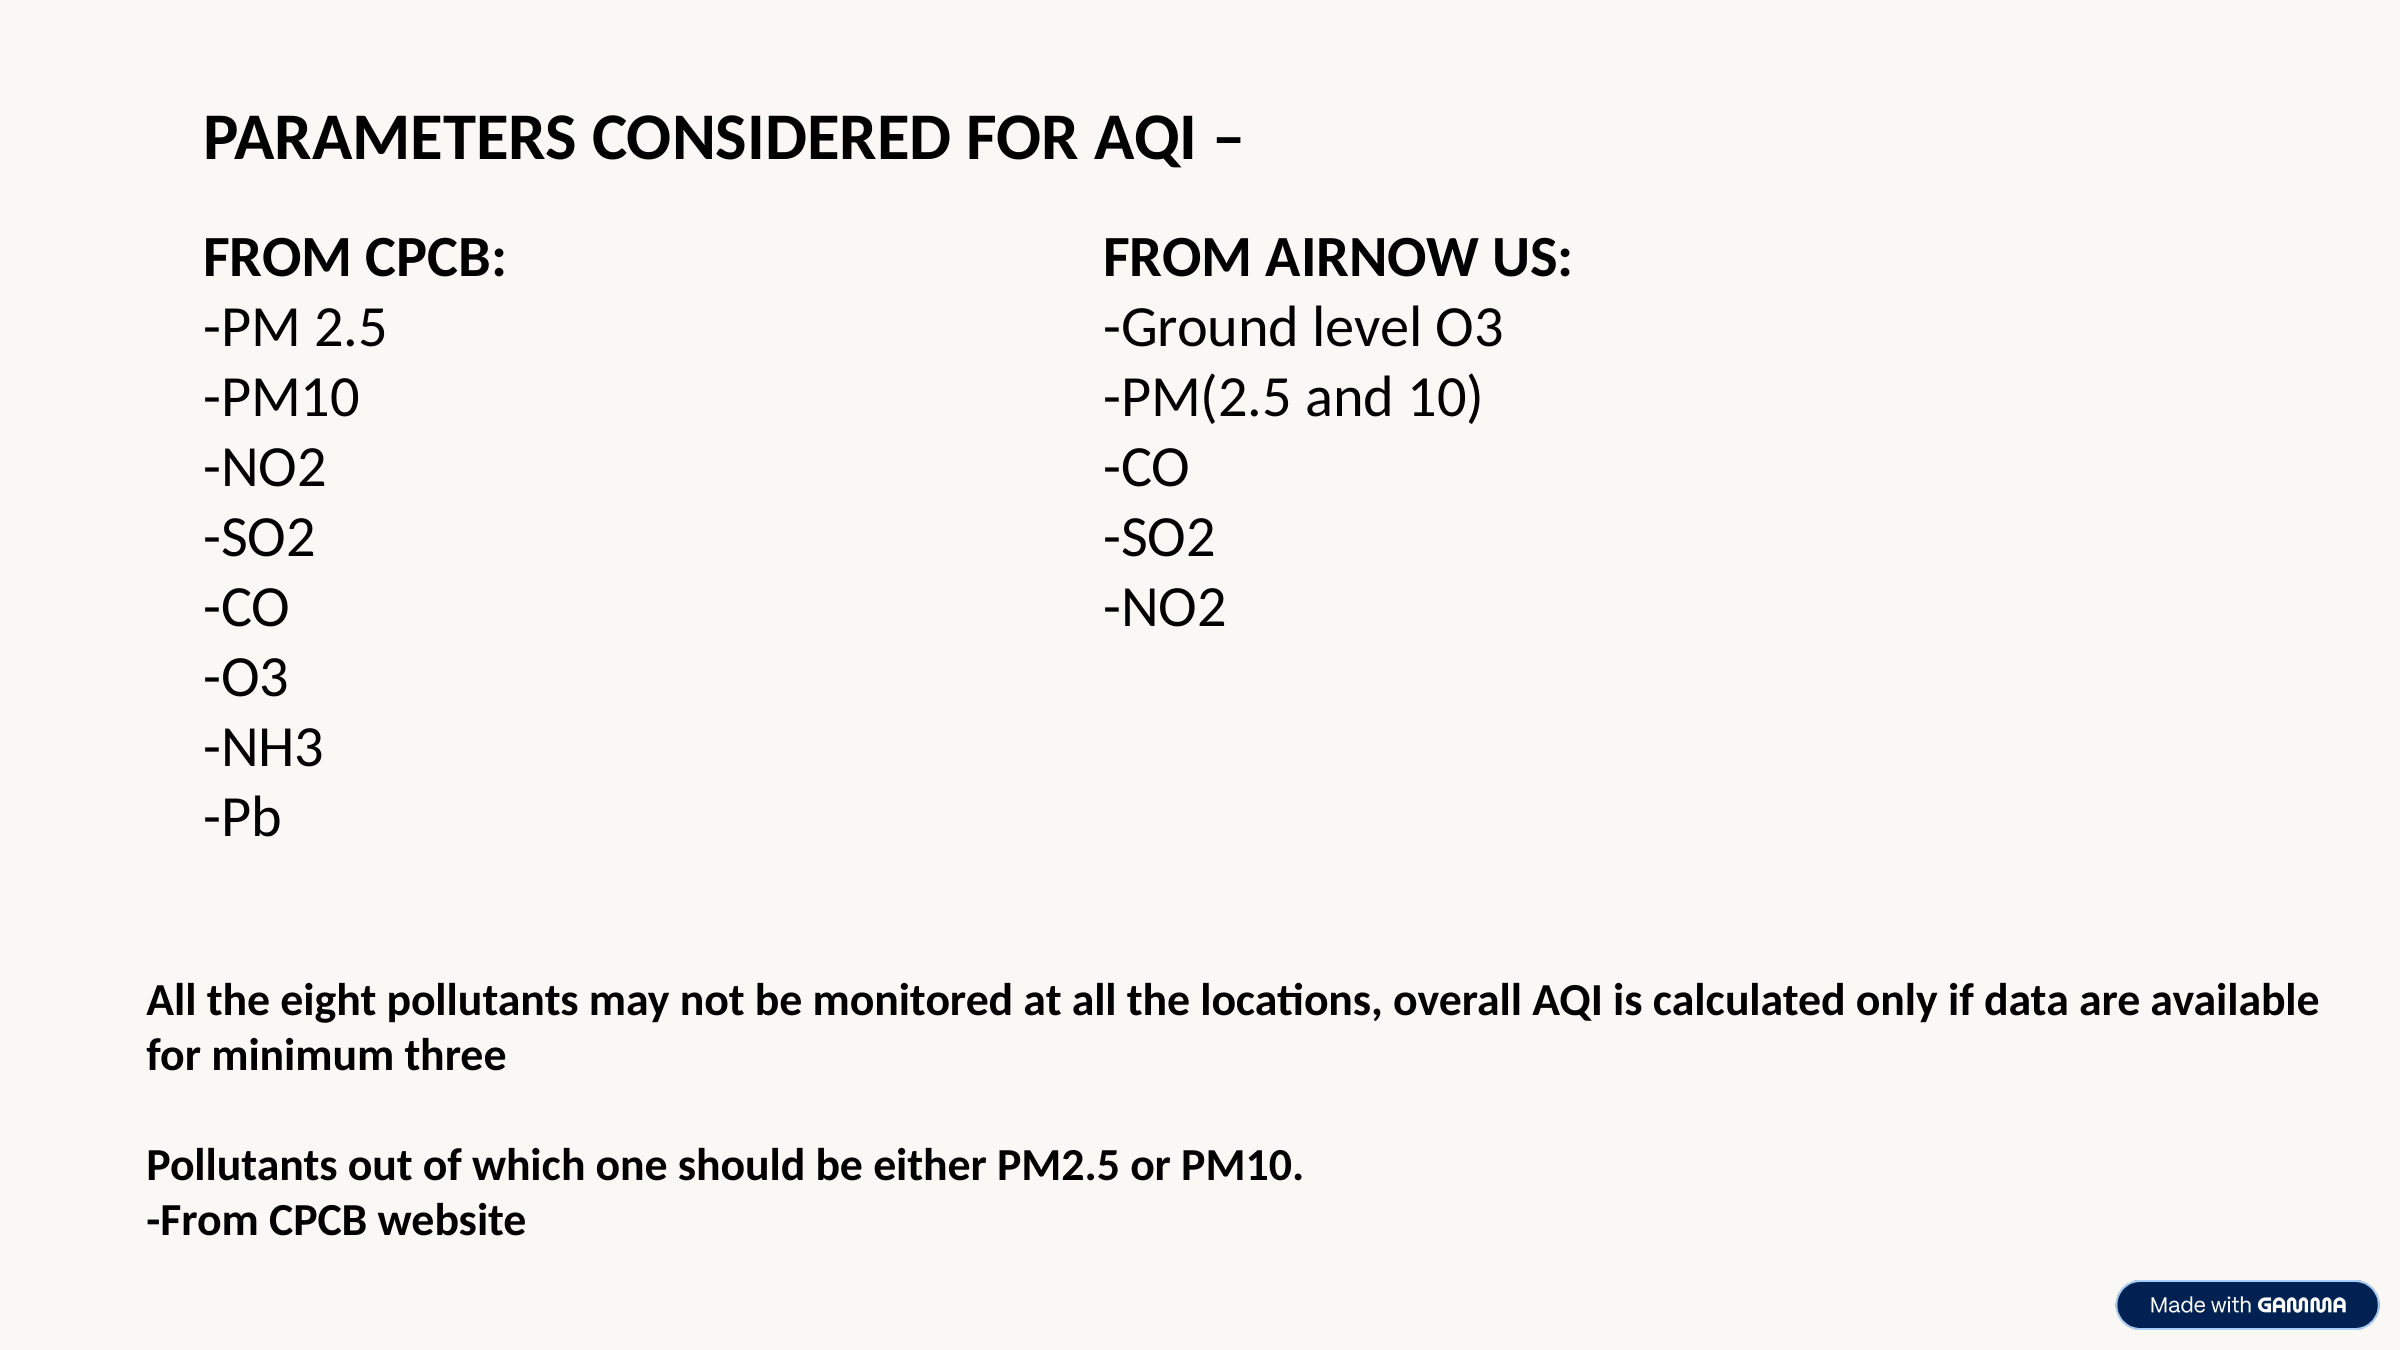

PARAMETERS CONSIDERED FOR AQI –

FROM CPCB:				FROM AIRNOW US:
-PM 2.5					-Ground level O3
-PM10					-PM(2.5 and 10)
-NO2						-CO
-SO2						-SO2
-CO						-NO2
-O3
-NH3
-Pb
All the eight pollutants may not be monitored at all the locations, overall AQI is calculated only if data are available
for minimum three

Pollutants out of which one should be either PM2.5 or PM10.
-From CPCB website